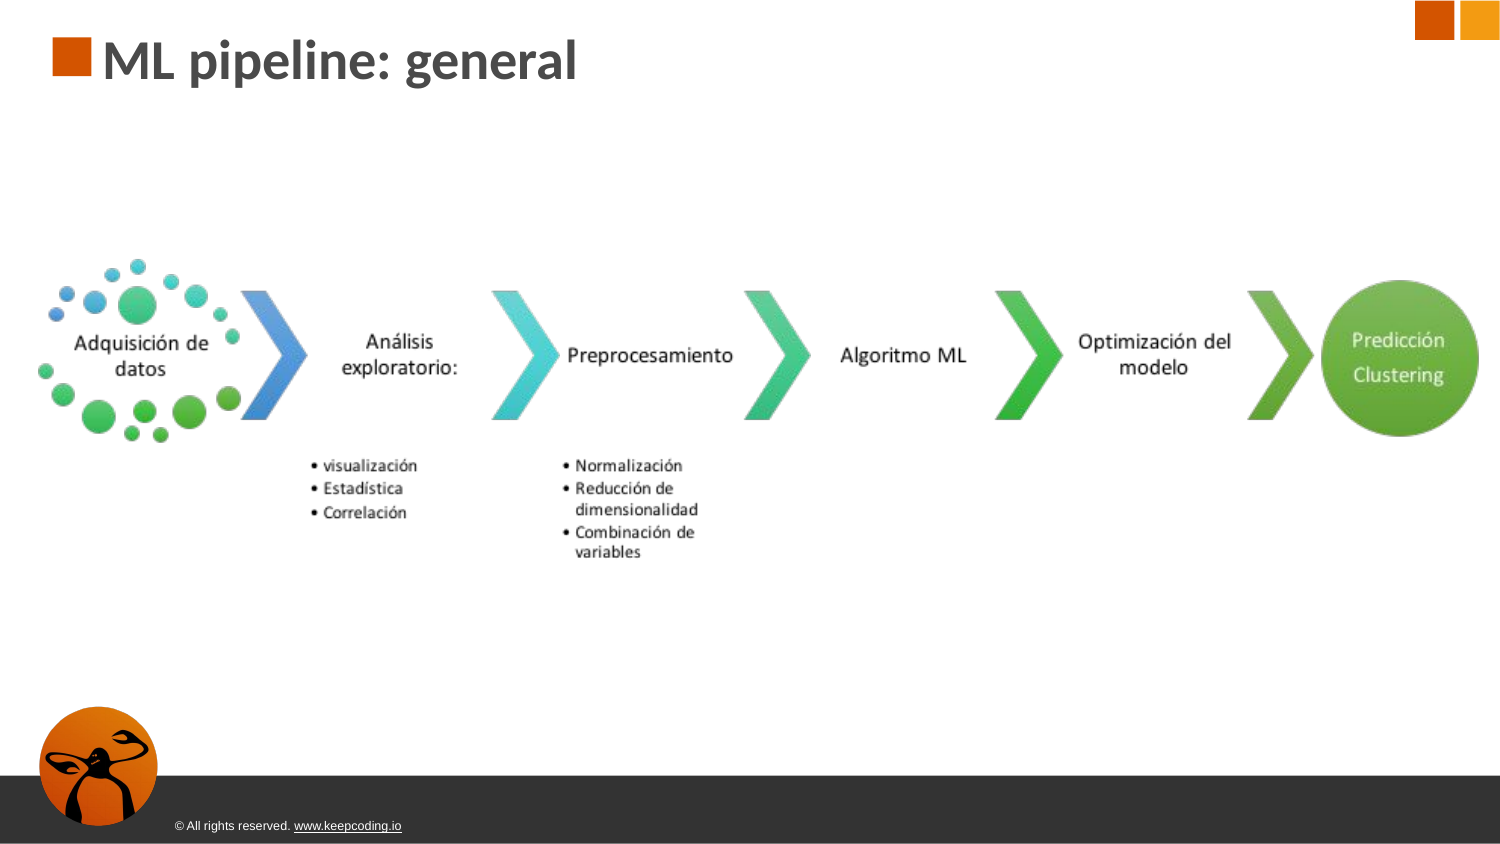

# ML pipeline: general

© All rights reserved. www.keepcoding.io